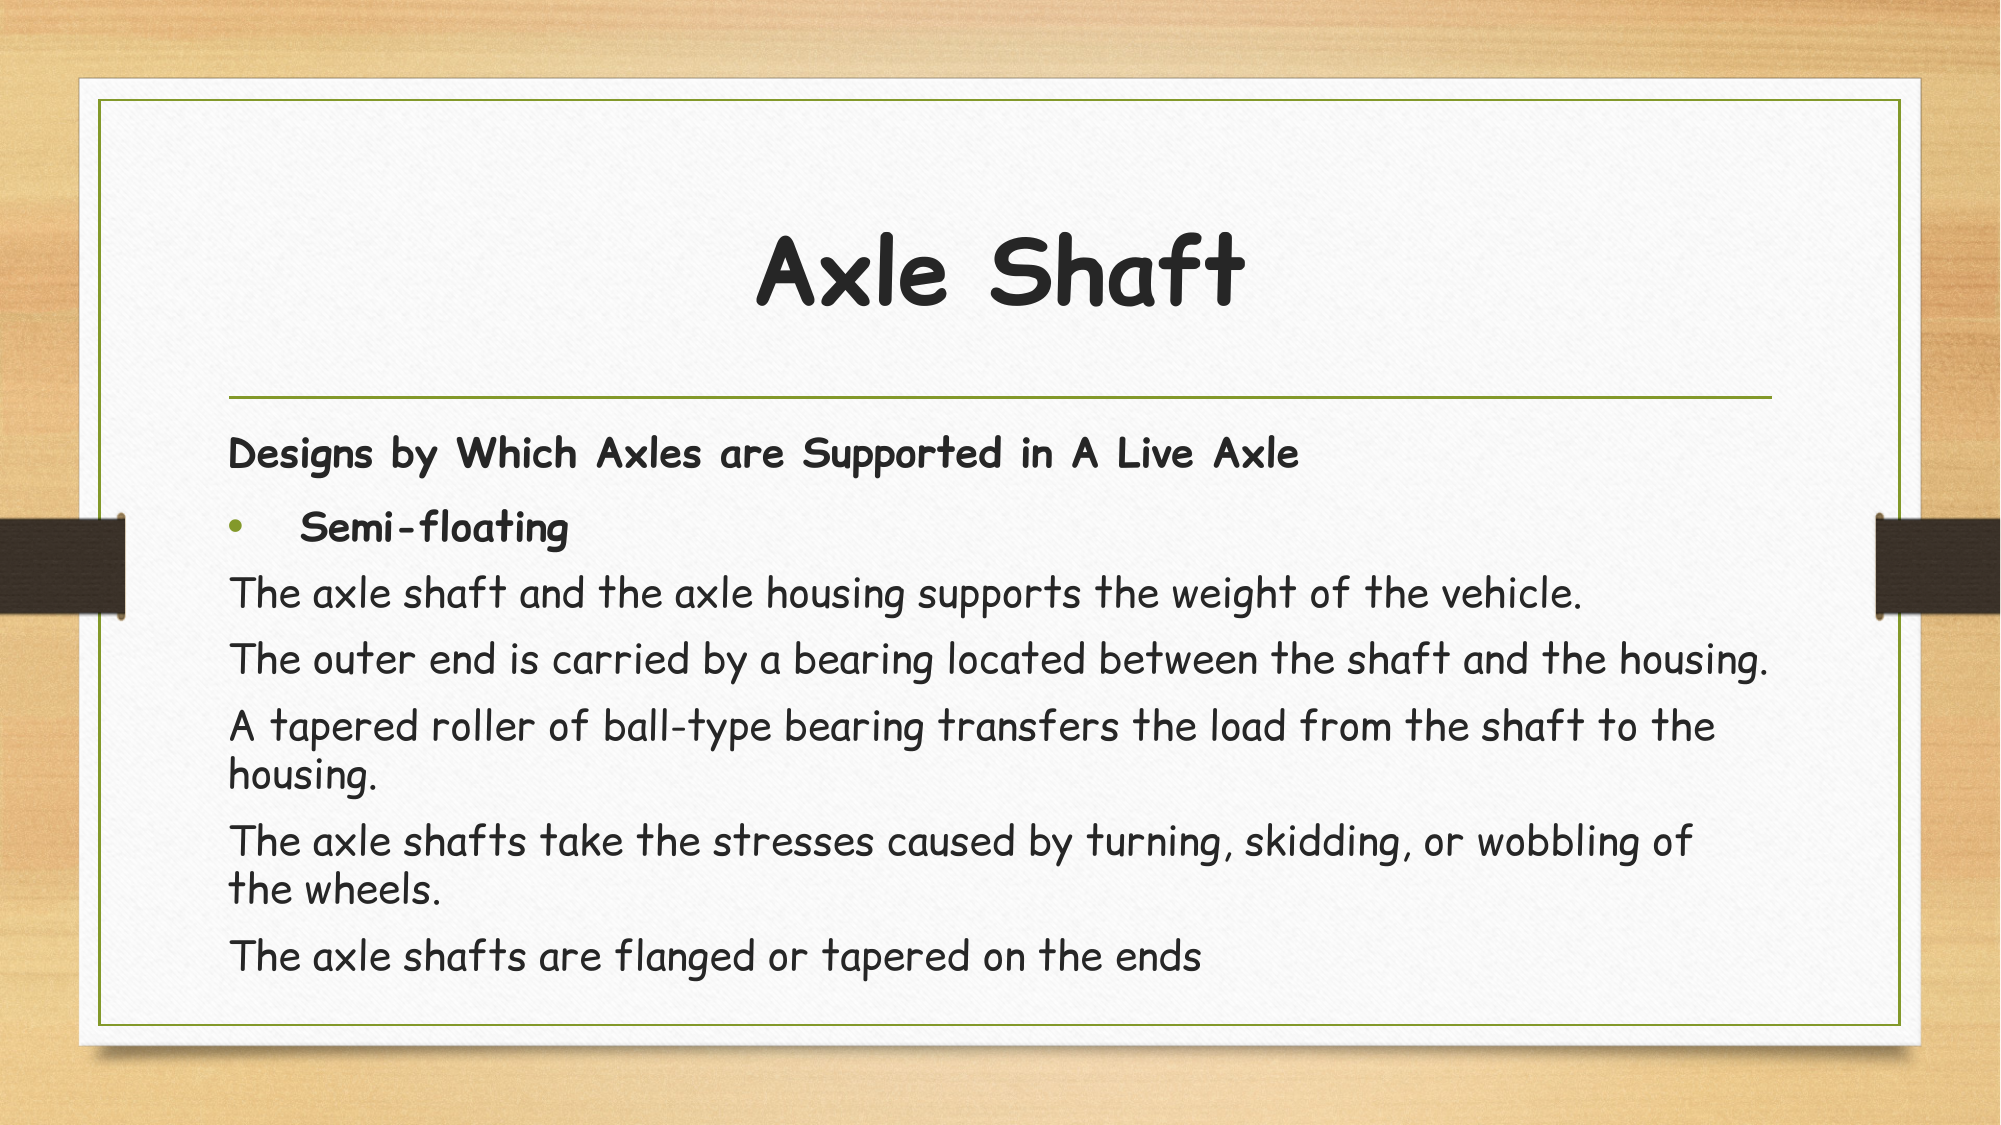

# Axle Shaft
Designs by Which Axles are Supported in A Live Axle
Semi-floating
The axle shaft and the axle housing supports the weight of the vehicle.
The outer end is carried by a bearing located between the shaft and the housing.
A tapered roller of ball-type bearing transfers the load from the shaft to the housing.
The axle shafts take the stresses caused by turning, skidding, or wobbling of the wheels.
The axle shafts are flanged or tapered on the ends